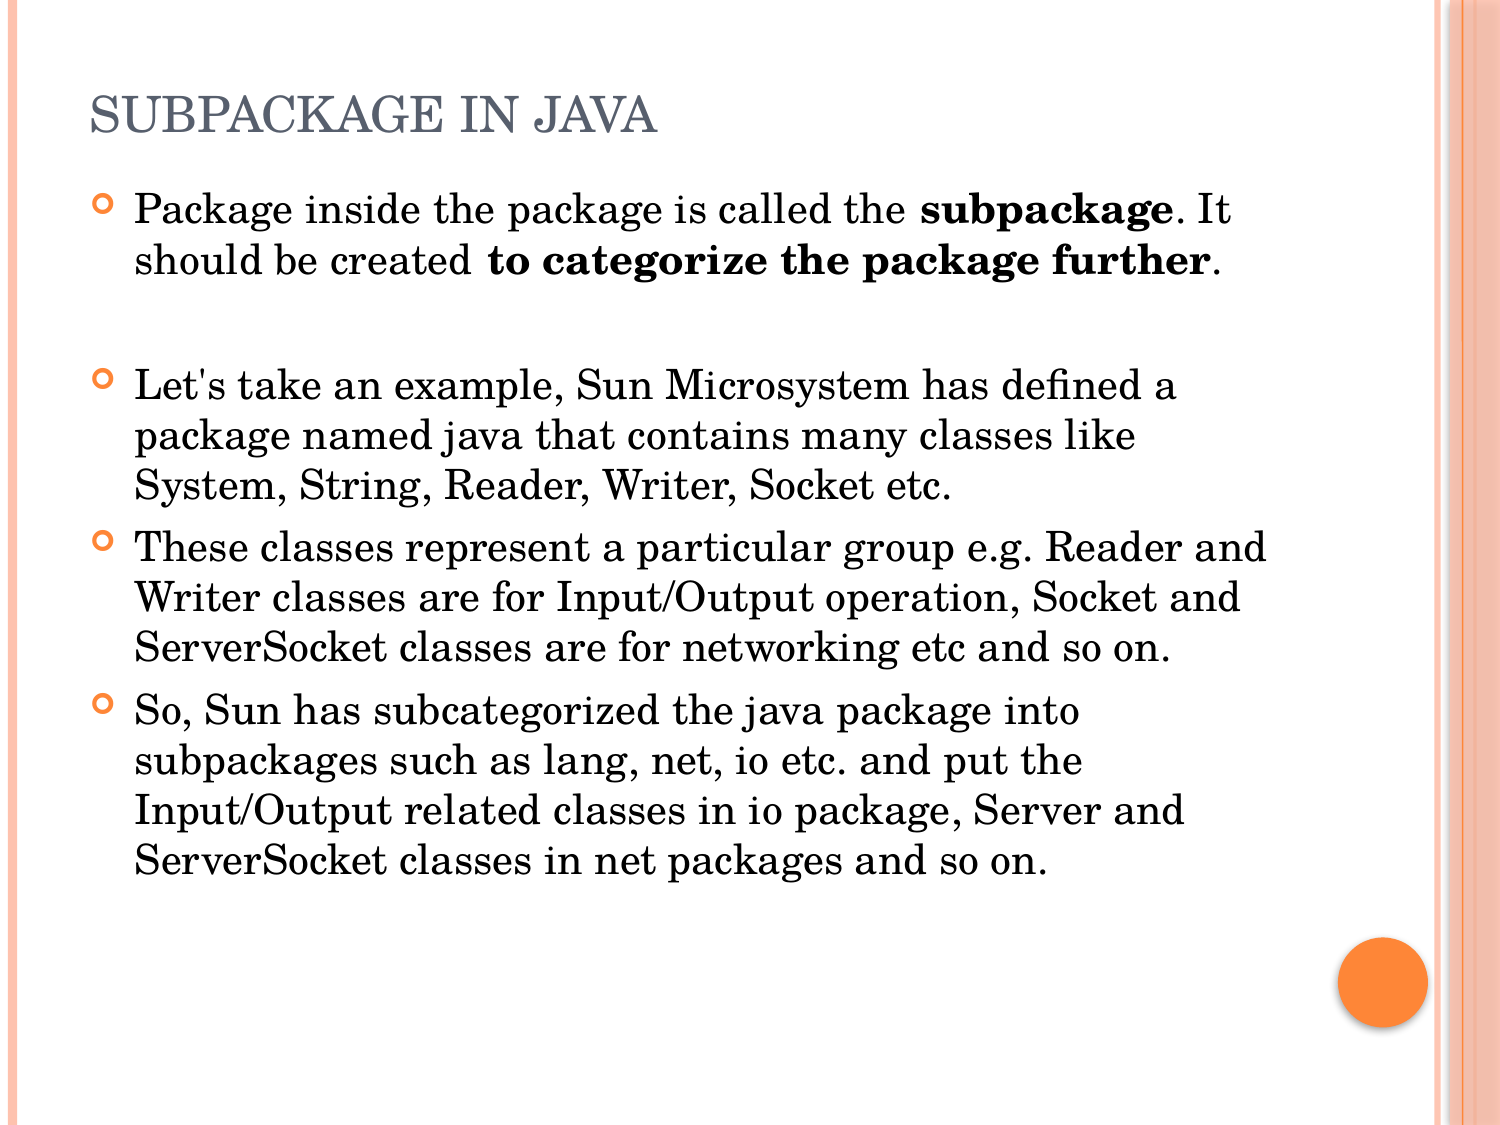

# Subpackage in java
Package inside the package is called the subpackage. It should be created to categorize the package further.

Let's take an example, Sun Microsystem has defined a package named java that contains many classes like System, String, Reader, Writer, Socket etc.
These classes represent a particular group e.g. Reader and Writer classes are for Input/Output operation, Socket and ServerSocket classes are for networking etc and so on.
So, Sun has subcategorized the java package into subpackages such as lang, net, io etc. and put the Input/Output related classes in io package, Server and ServerSocket classes in net packages and so on.